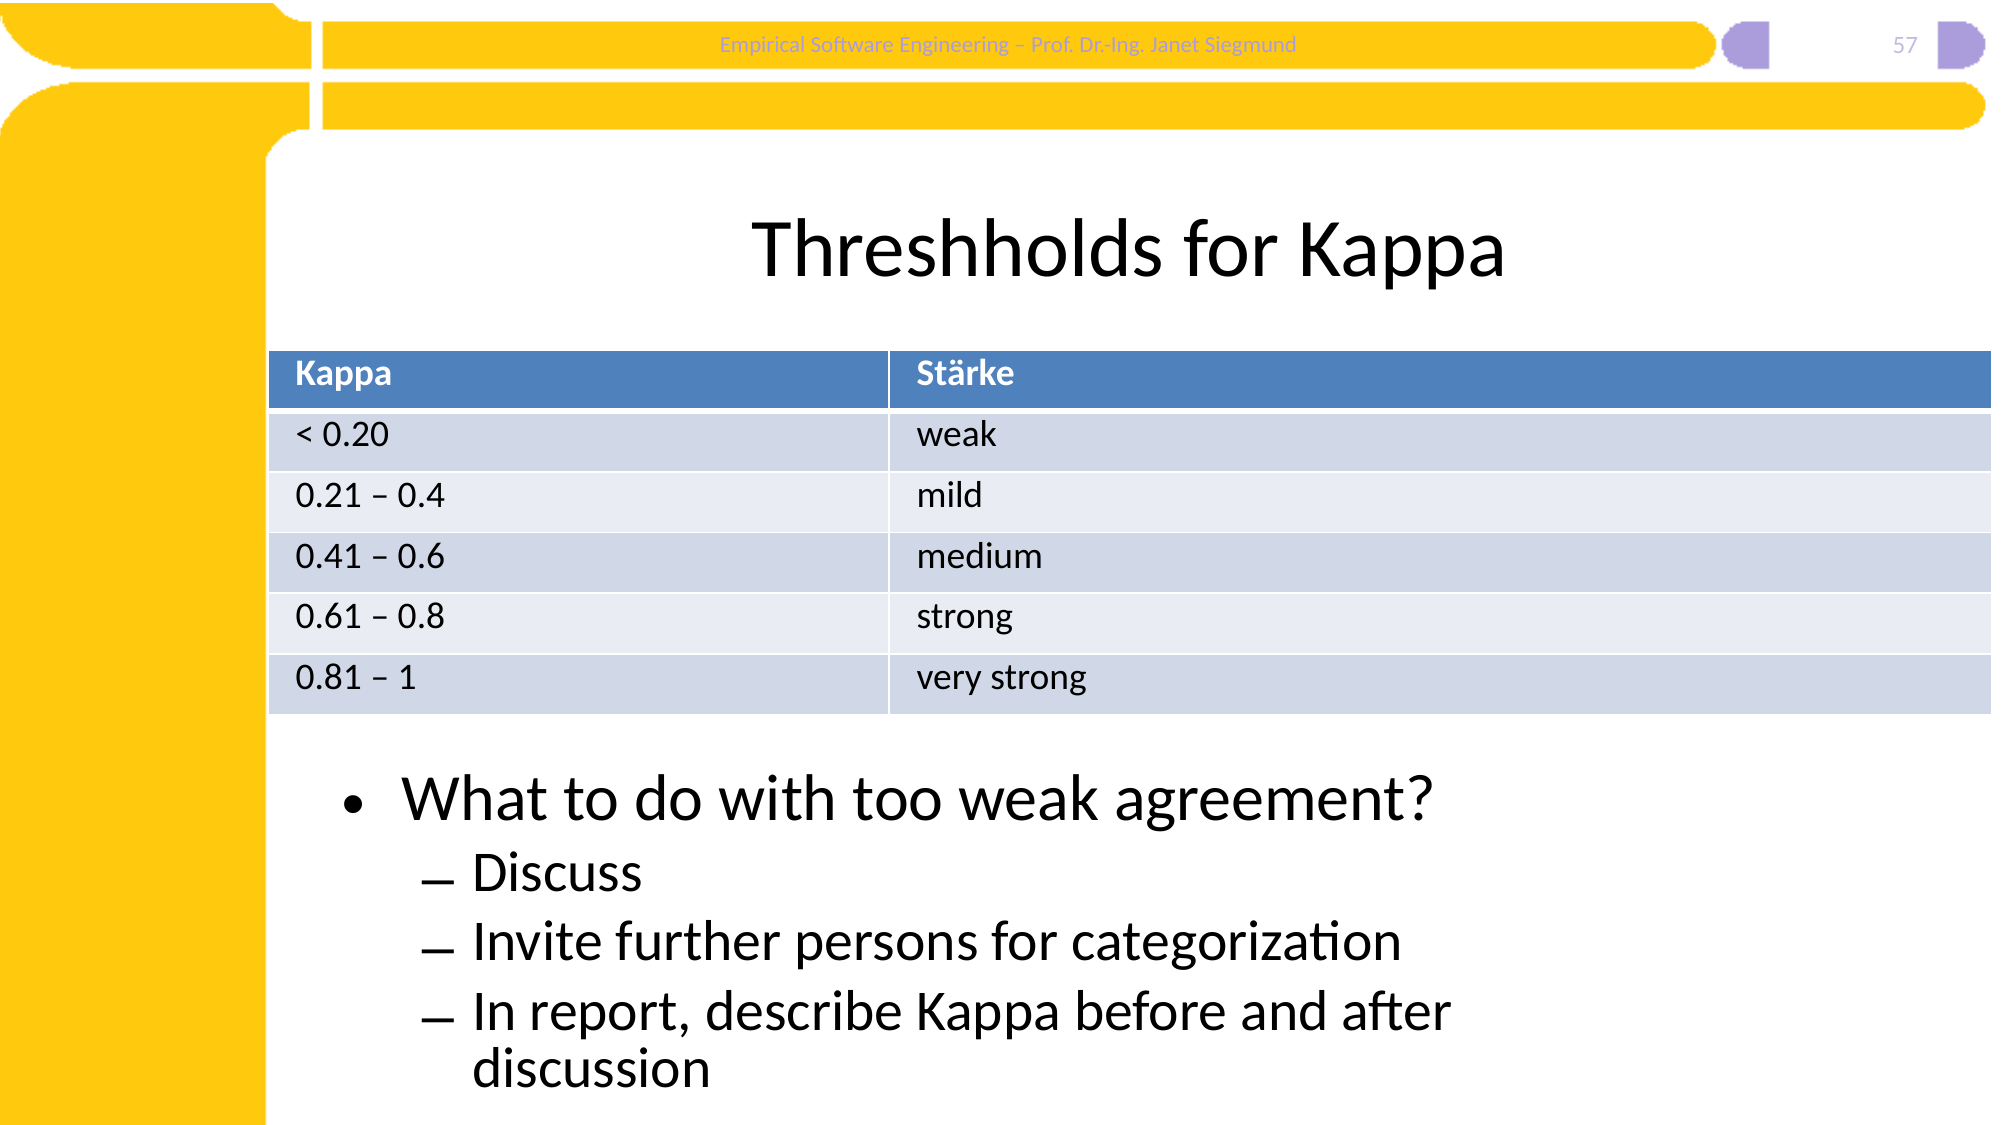

57
# Threshholds for Kappa
| Kappa | Stärke |
| --- | --- |
| < 0.20 | weak |
| 0.21 – 0.4 | mild |
| 0.41 – 0.6 | medium |
| 0.61 – 0.8 | strong |
| 0.81 – 1 | very strong |
What to do with too weak agreement?
Discuss
Invite further persons for categorization
In report, describe Kappa before and after discussion